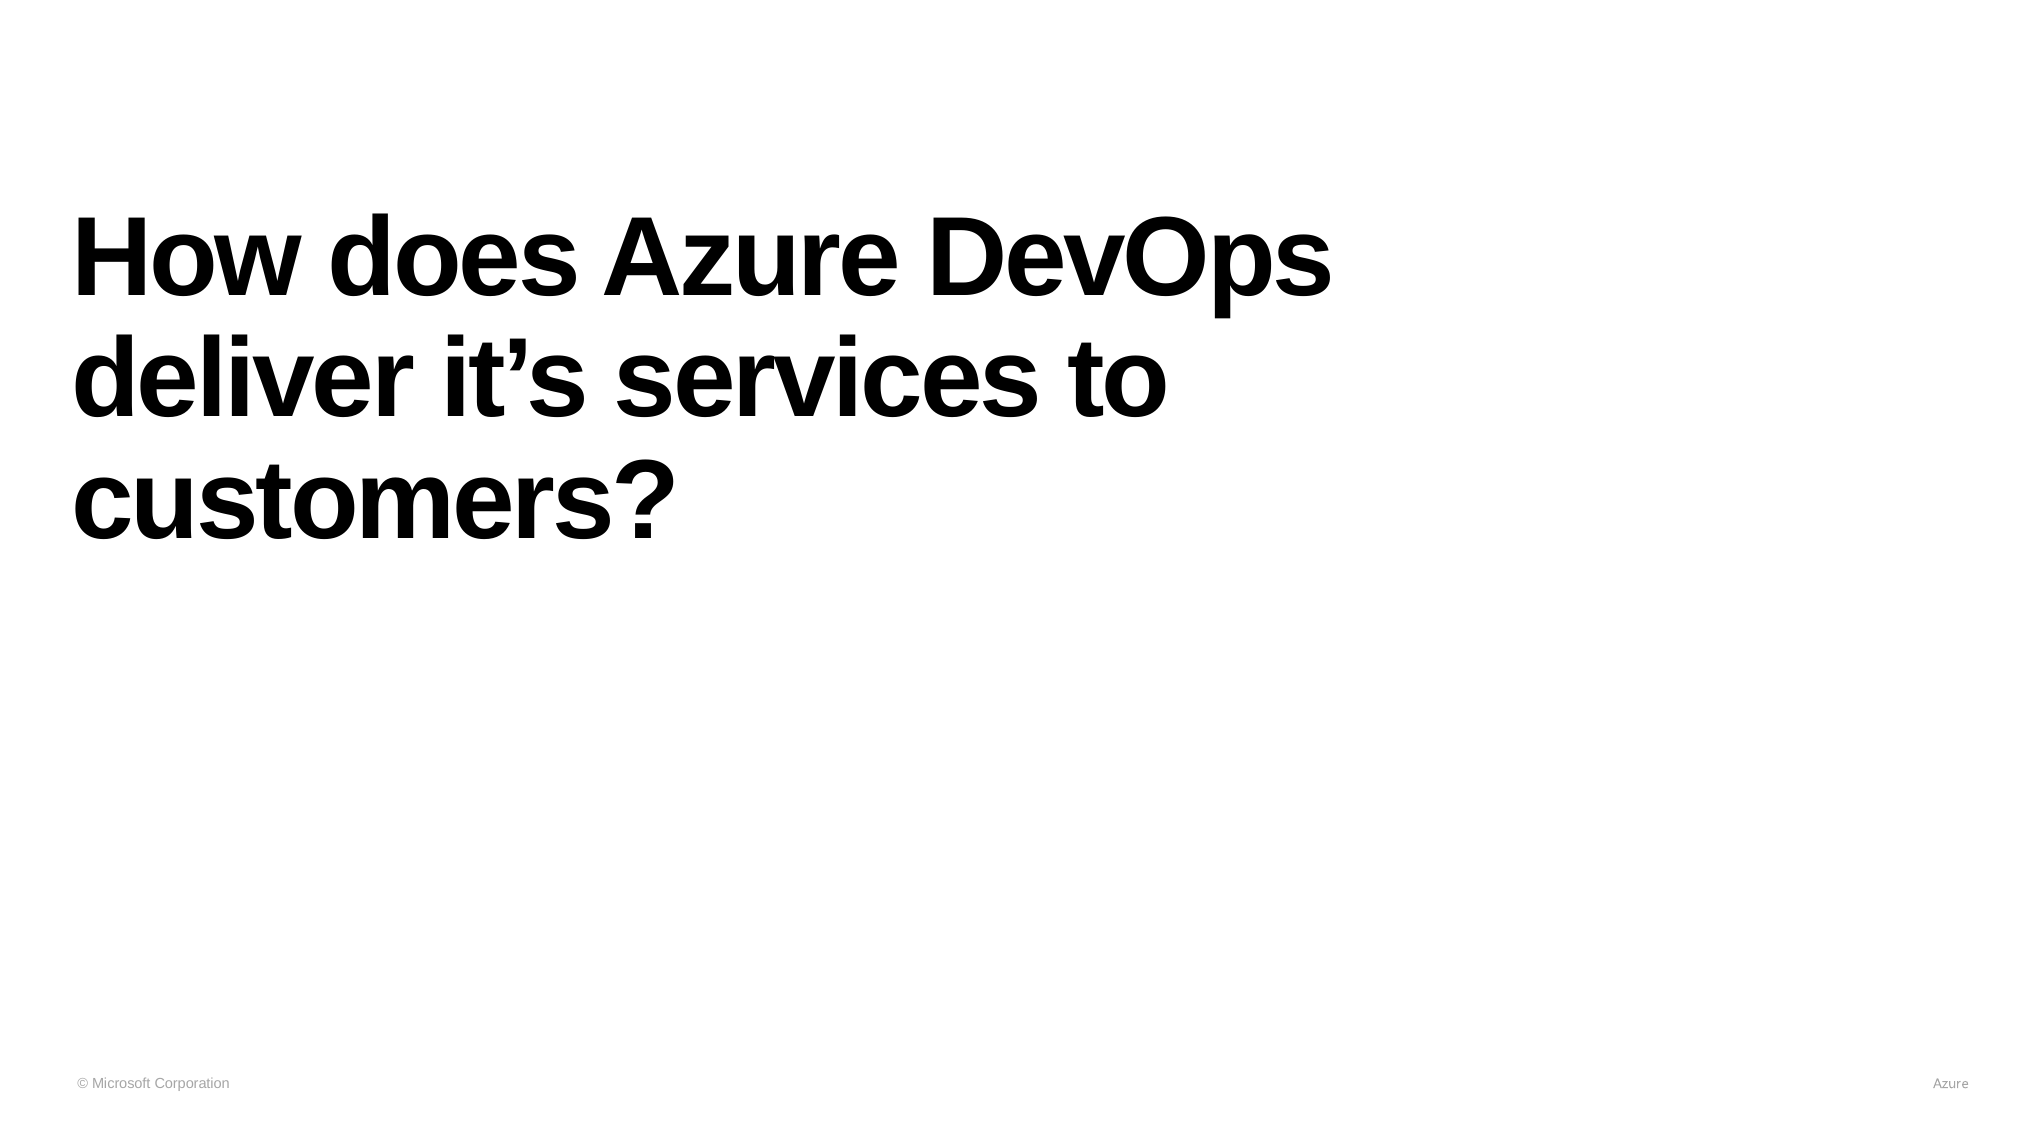

# How does Azure DevOps deliver it’s services to customers?